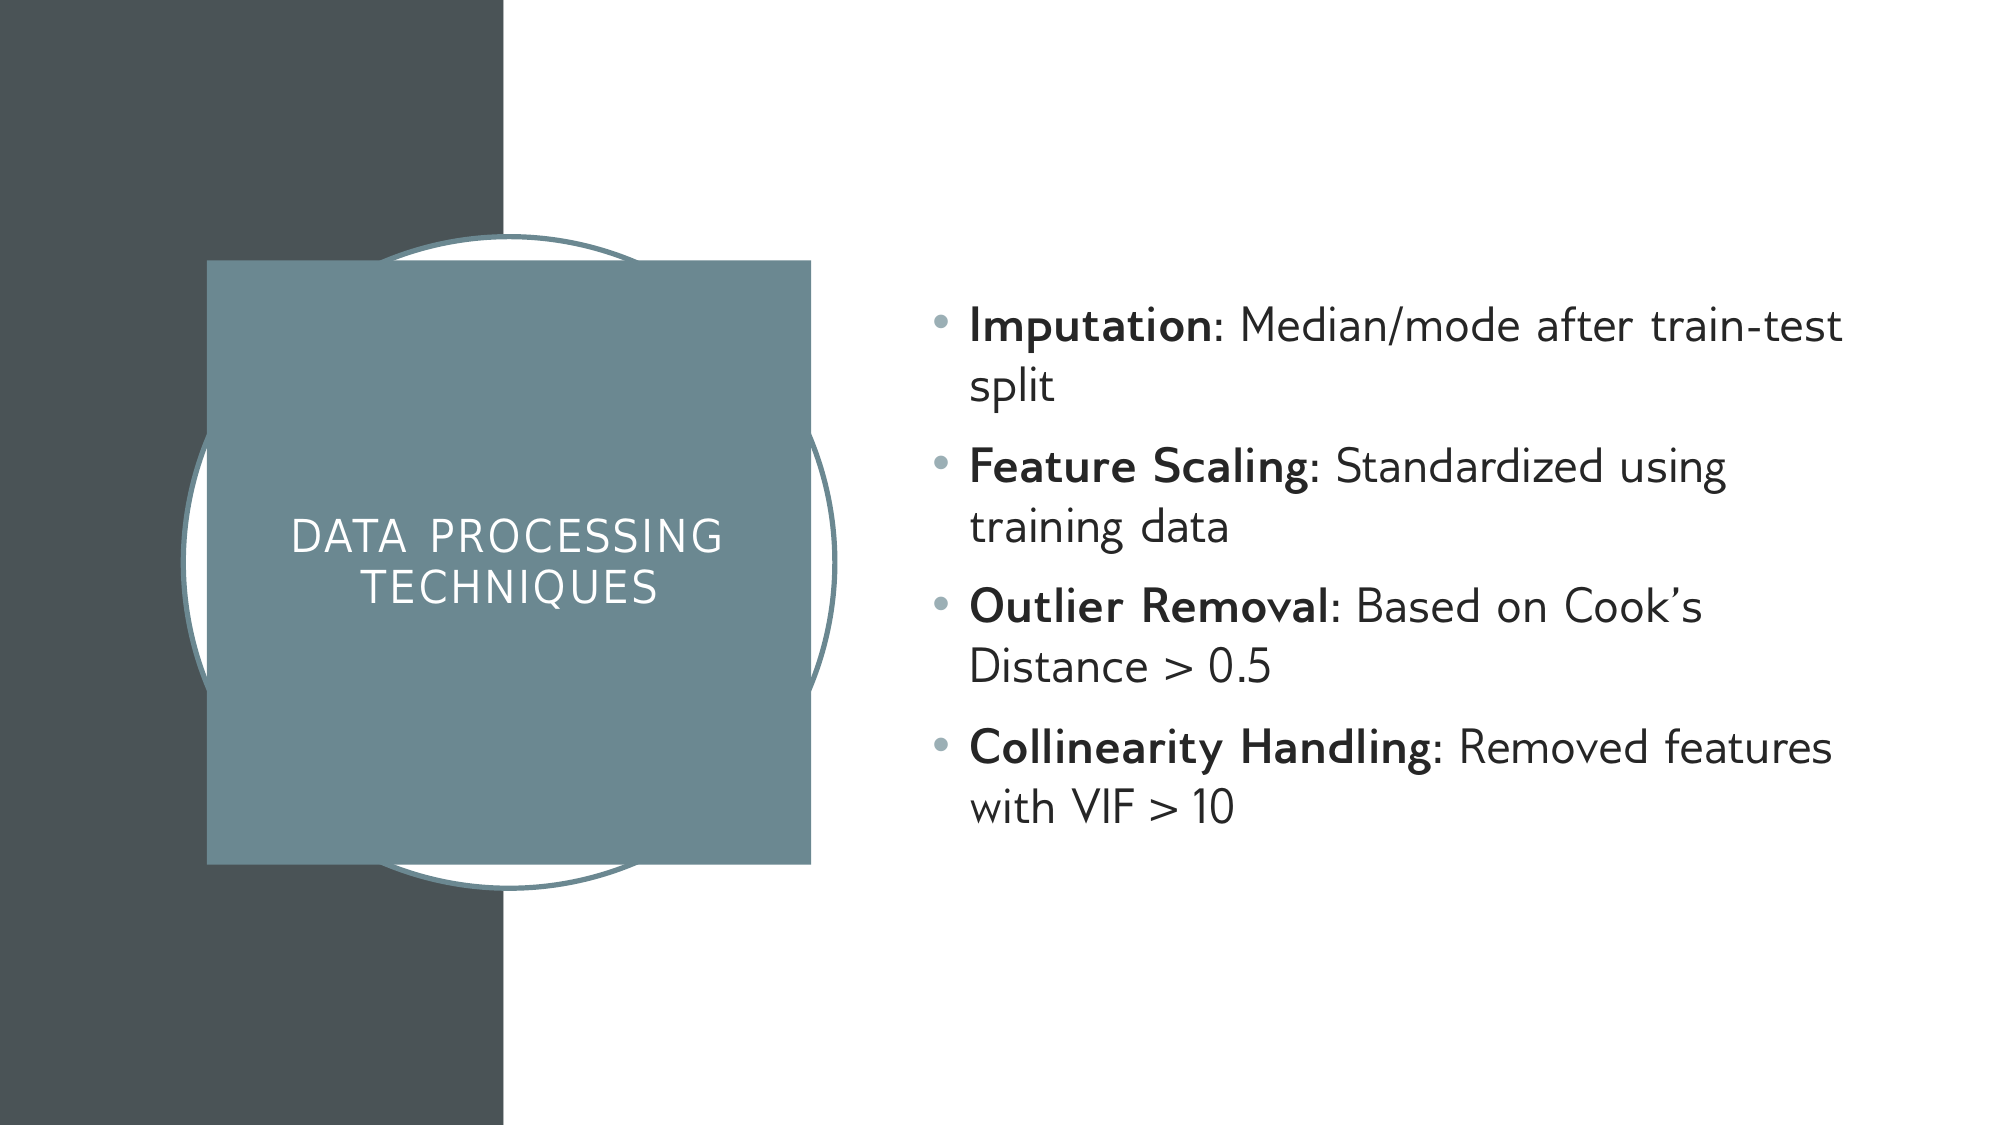

Imputation: Median/mode after train-test split
Feature Scaling: Standardized using training data
Outlier Removal: Based on Cook’s Distance > 0.5
Collinearity Handling: Removed features with VIF > 10

# Data processing techniques